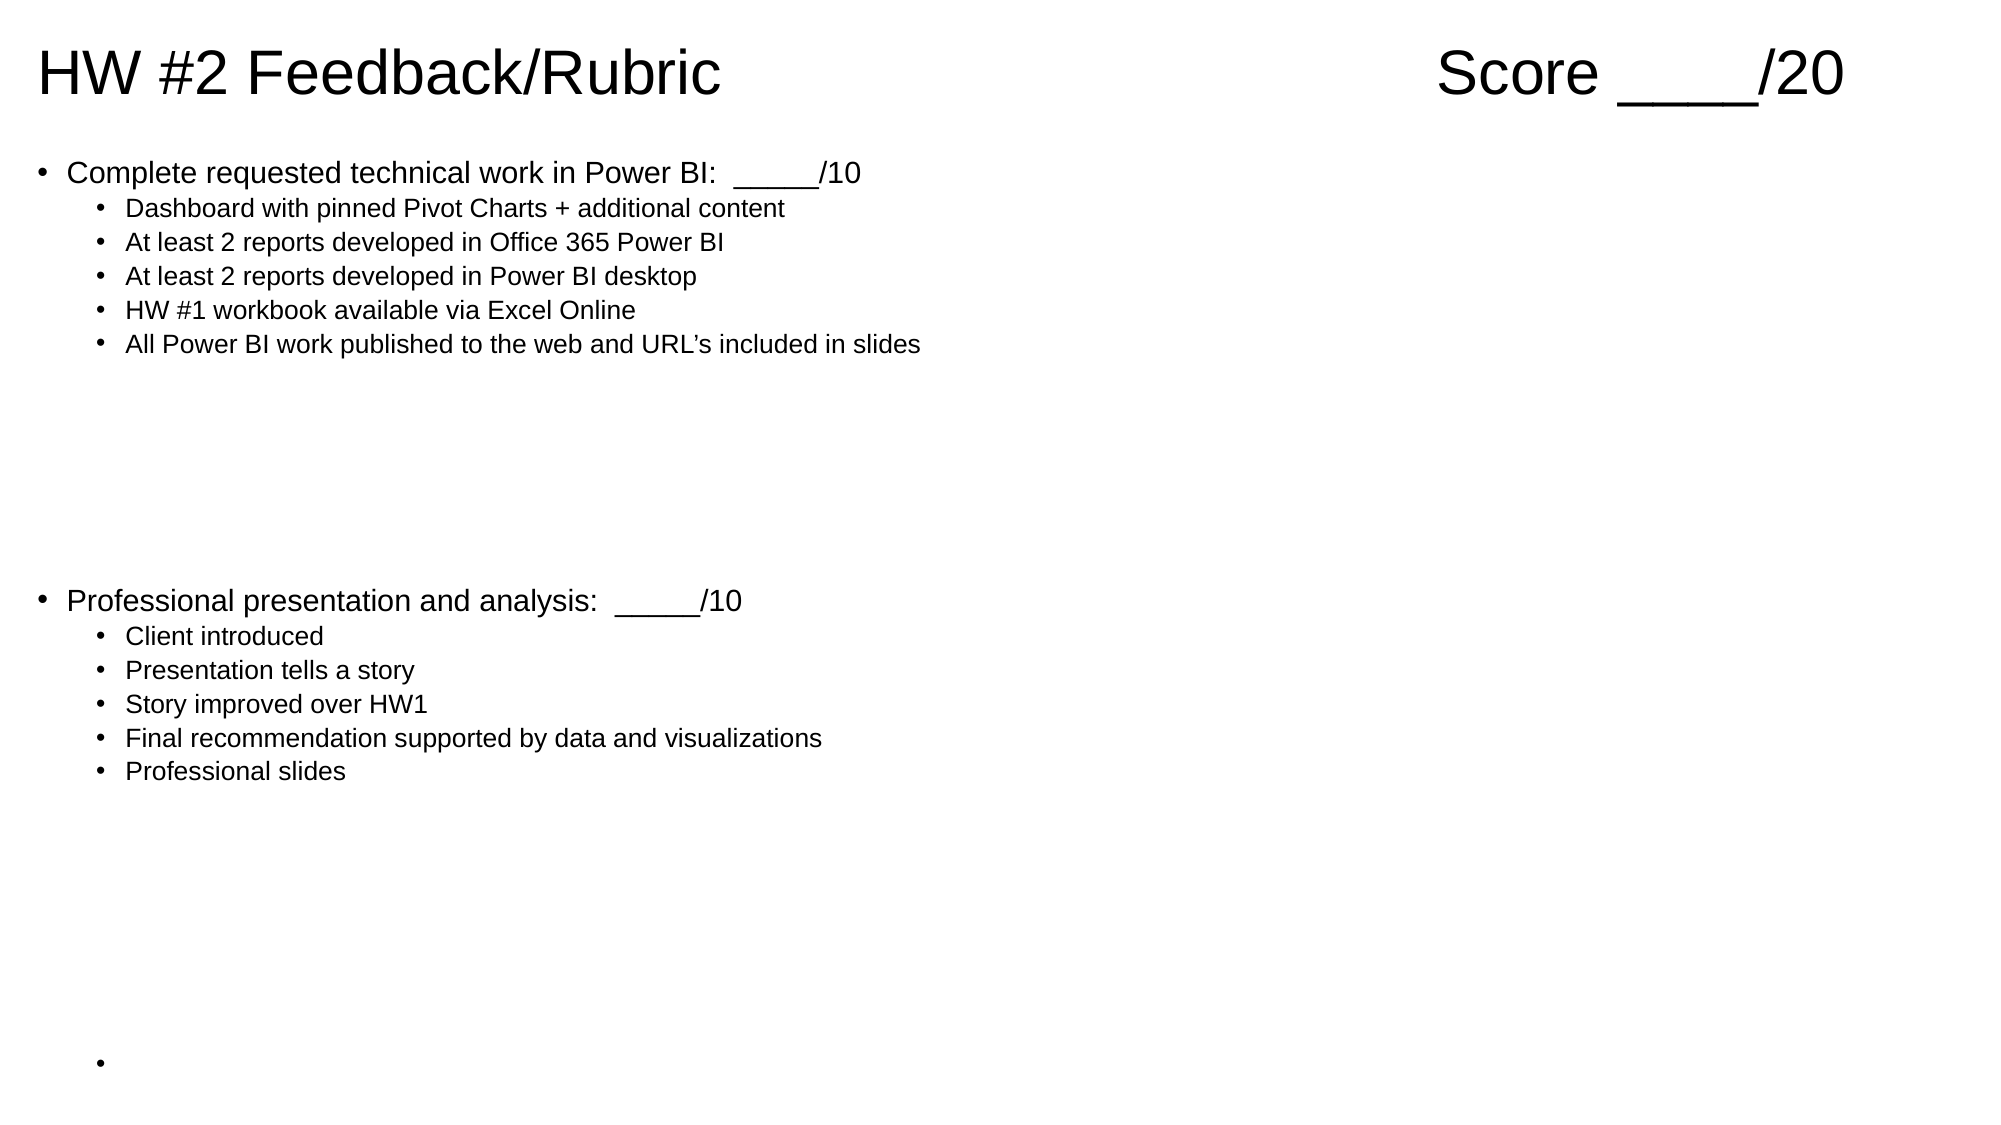

# HW #2 Feedback/Rubric                                         Score ____/20
Complete requested technical work in Power BI:  _____/10
Dashboard with pinned Pivot Charts + additional content
At least 2 reports developed in Office 365 Power BI
At least 2 reports developed in Power BI desktop
HW #1 workbook available via Excel Online
All Power BI work published to the web and URL’s included in slides

Professional presentation and analysis:  _____/10
Client introduced
Presentation tells a story
Story improved over HW1
Final recommendation supported by data and visualizations
Professional slides